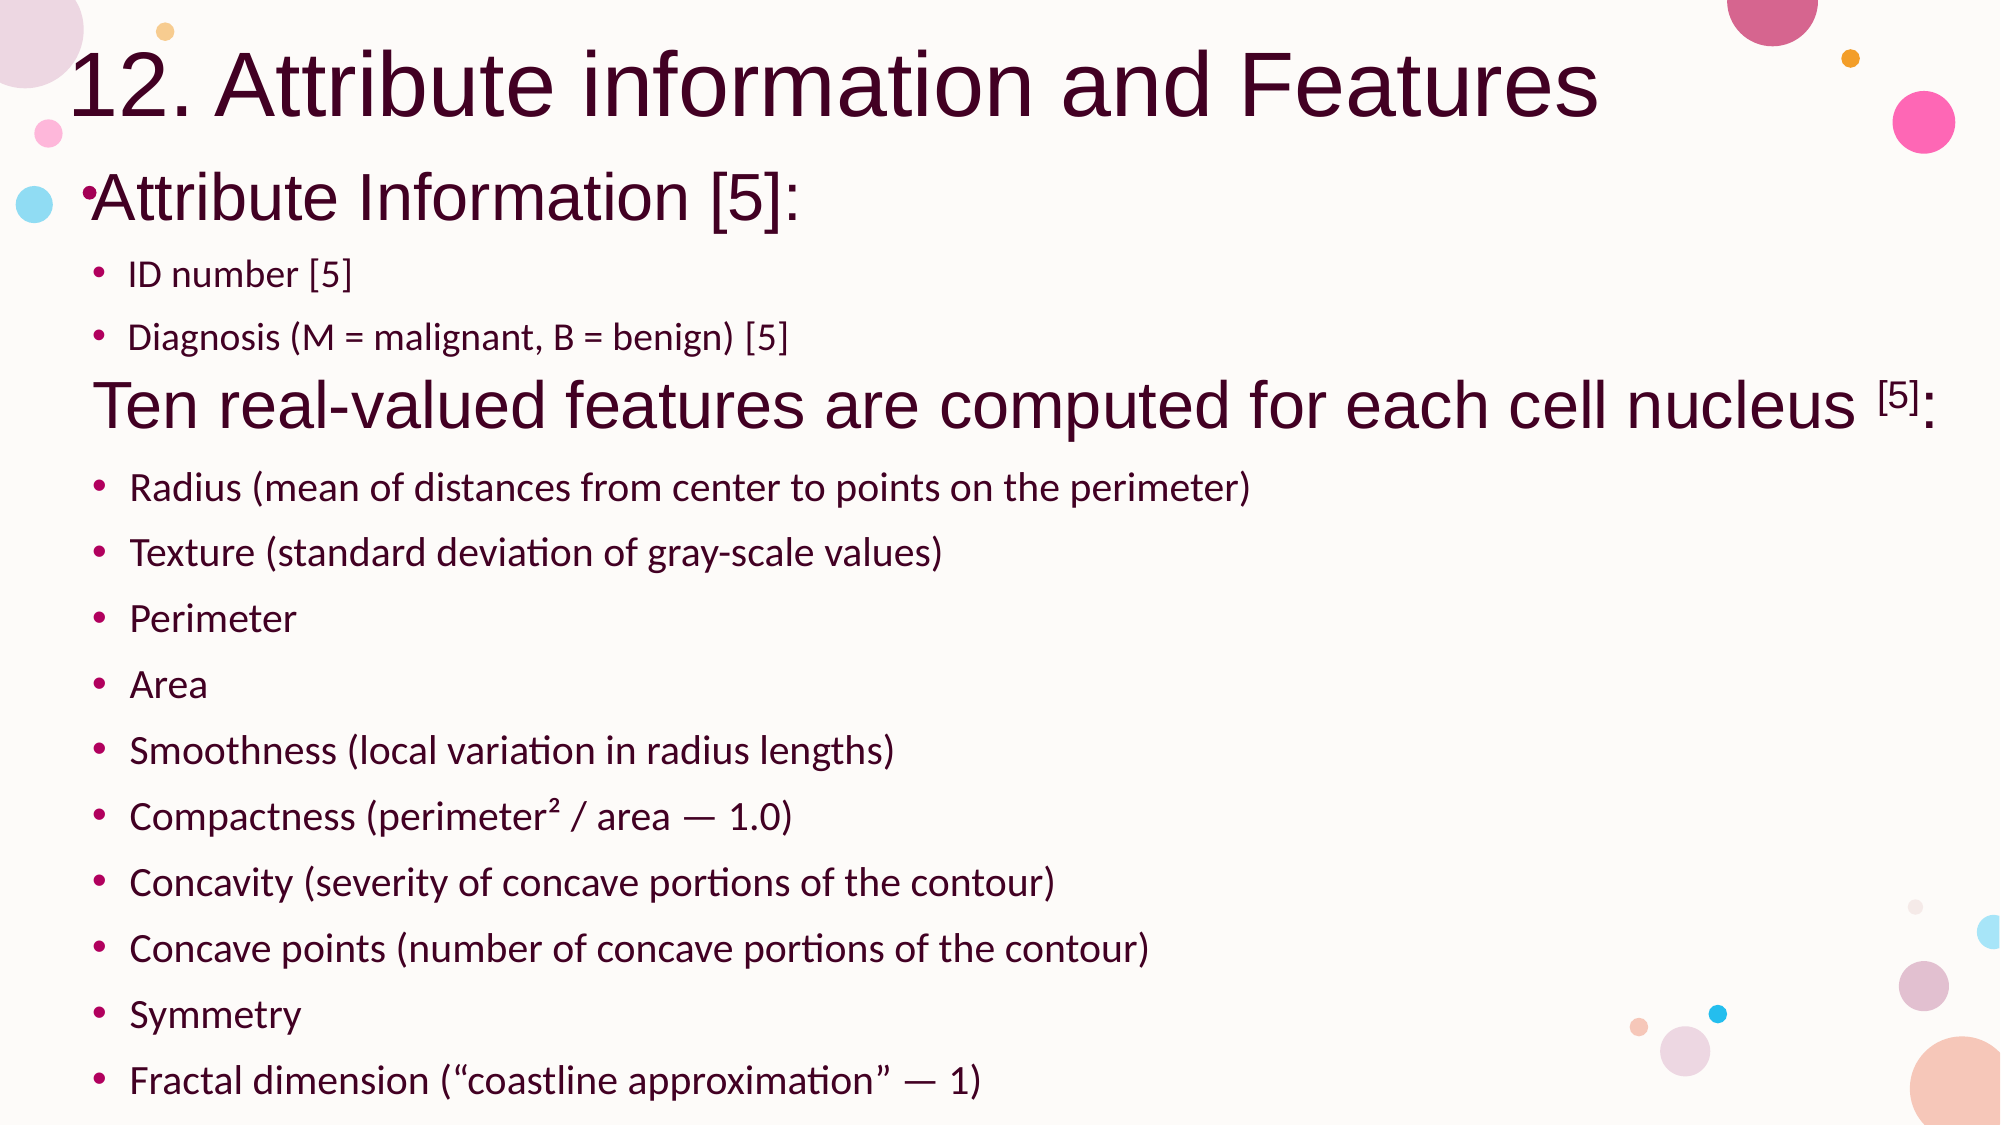

12. Attribute information and Features

Attribute Information [5]:
ID number [5]
Diagnosis (M = malignant, B = benign) [5]

# Ten real-valued features are computed for each cell nucleus [5]:
Radius (mean of distances from center to points on the perimeter)
Texture (standard deviation of gray-scale values)
Perimeter
Area
Smoothness (local variation in radius lengths)
Compactness (perimeter² / area — 1.0)
Concavity (severity of concave portions of the contour)
Concave points (number of concave portions of the contour)
Symmetry
Fractal dimension (“coastline approximation” — 1)